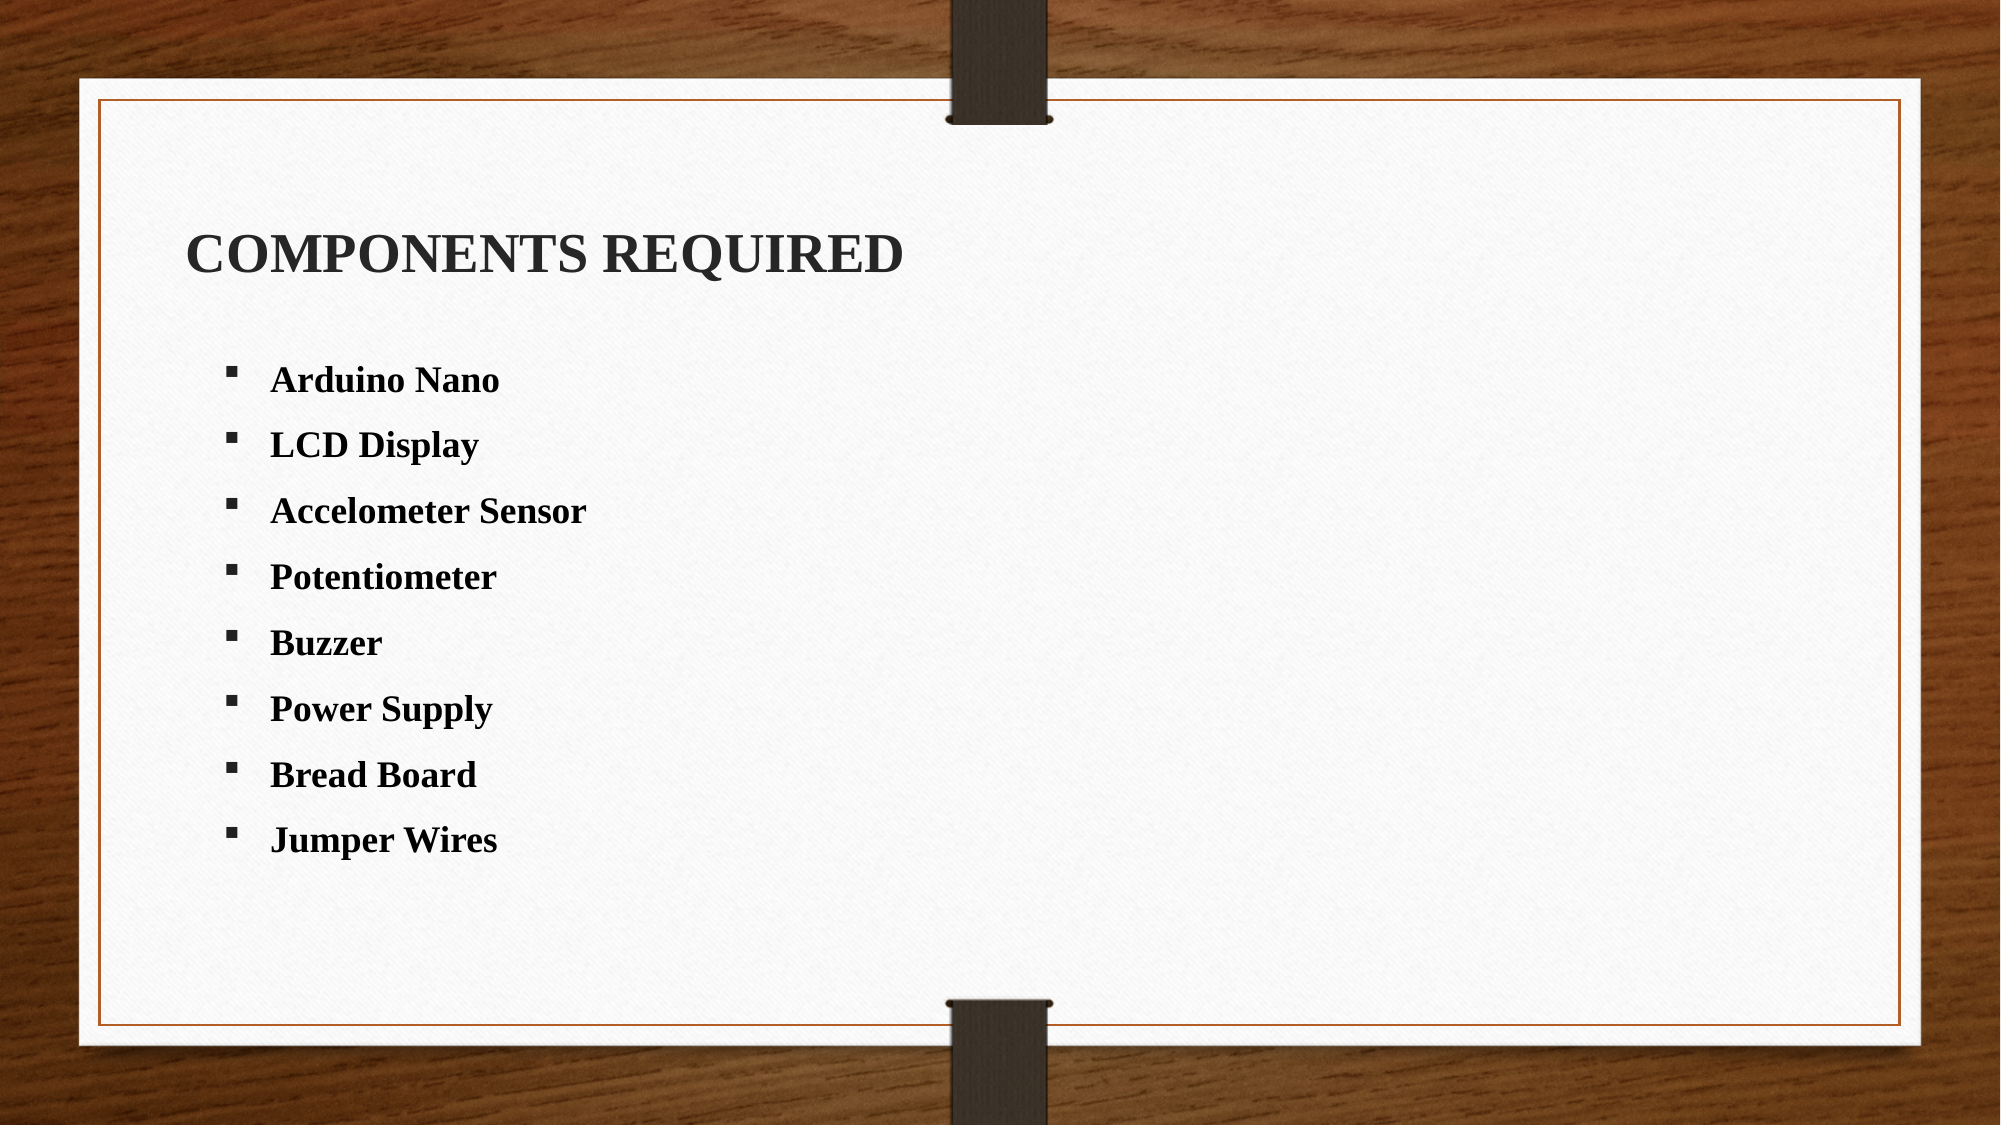

# COMPONENTS REQUIRED
Arduino Nano
LCD Display
Accelometer Sensor
Potentiometer
Buzzer
Power Supply
Bread Board
Jumper Wires